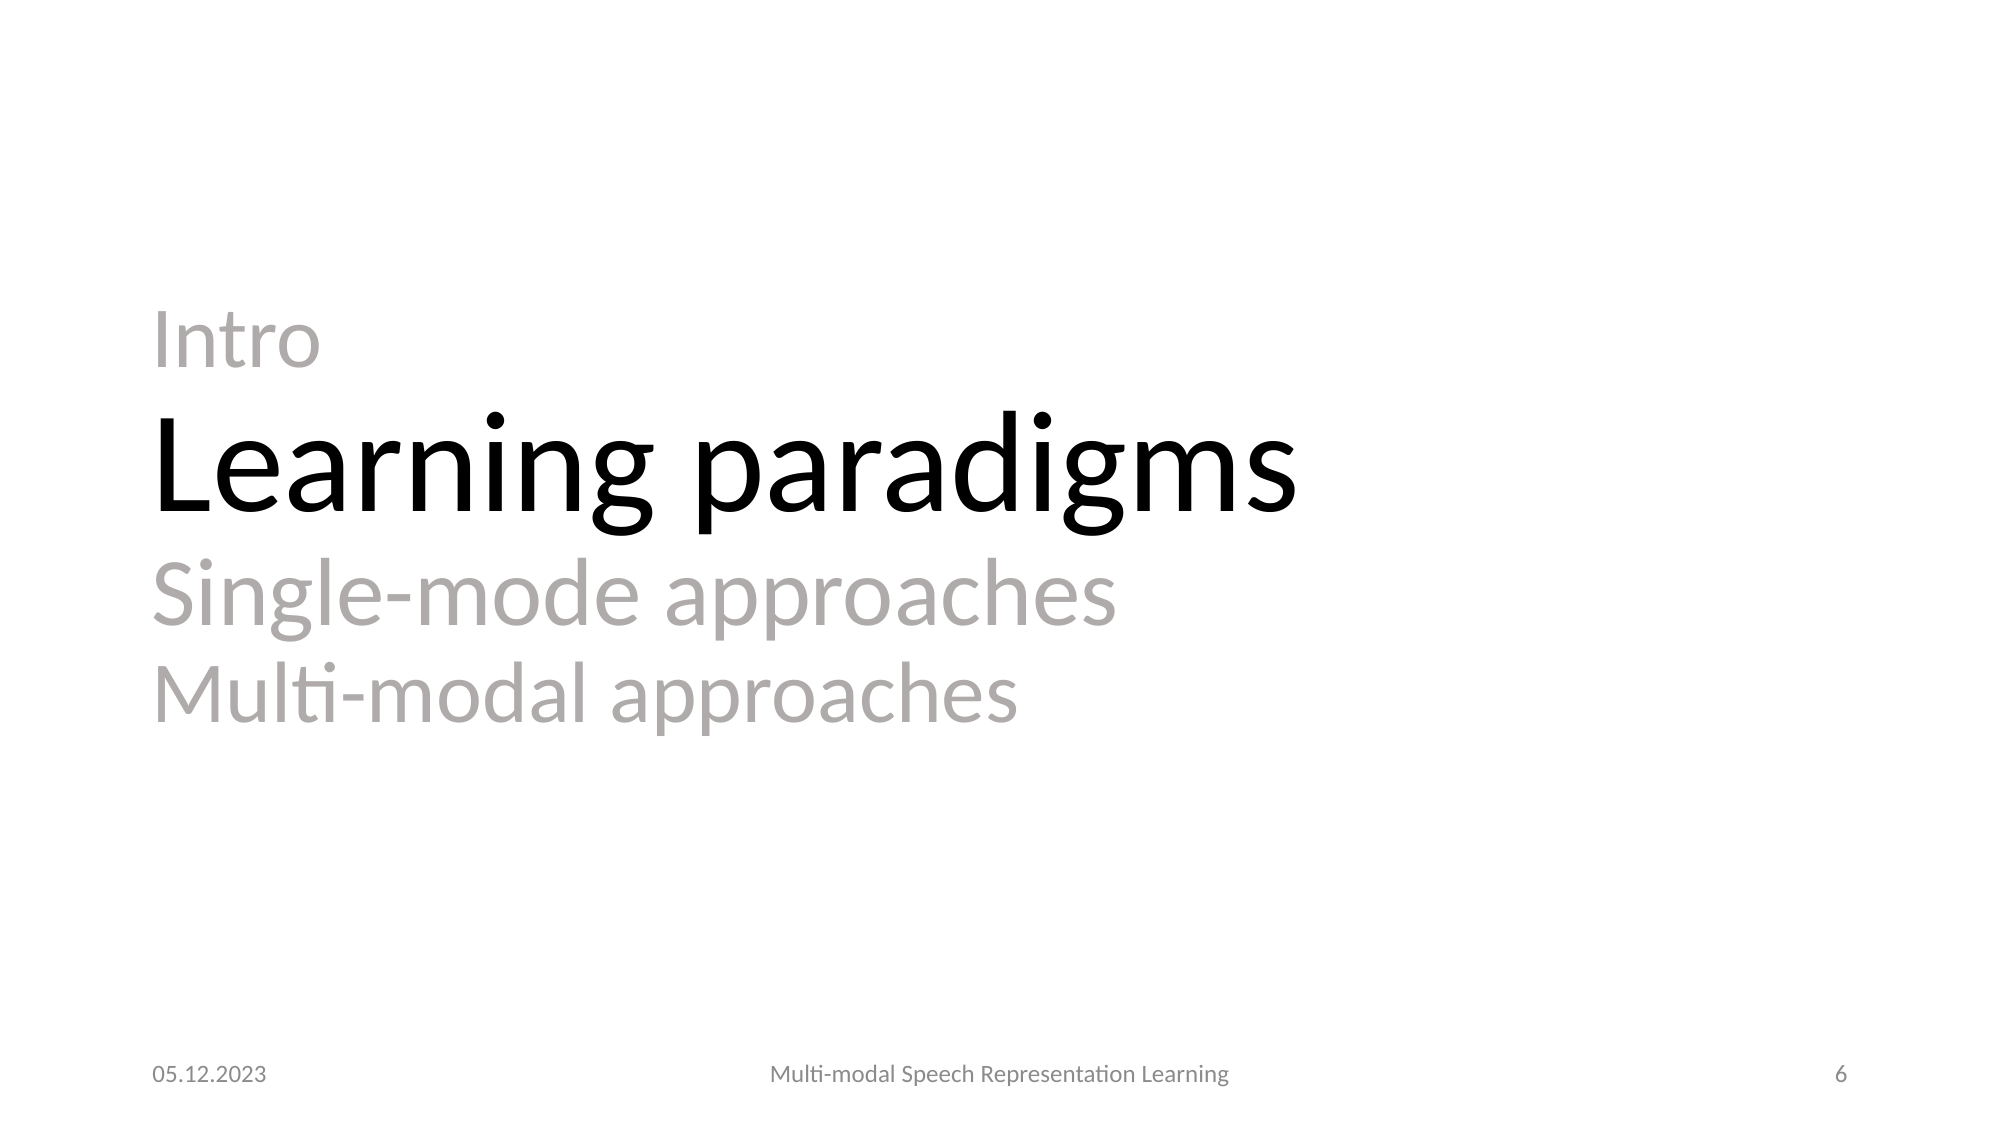

# Intro Learning paradigms Single-mode approaches Multi-modal approaches

05.12.2023
Multi-modal Speech Representation Learning
6